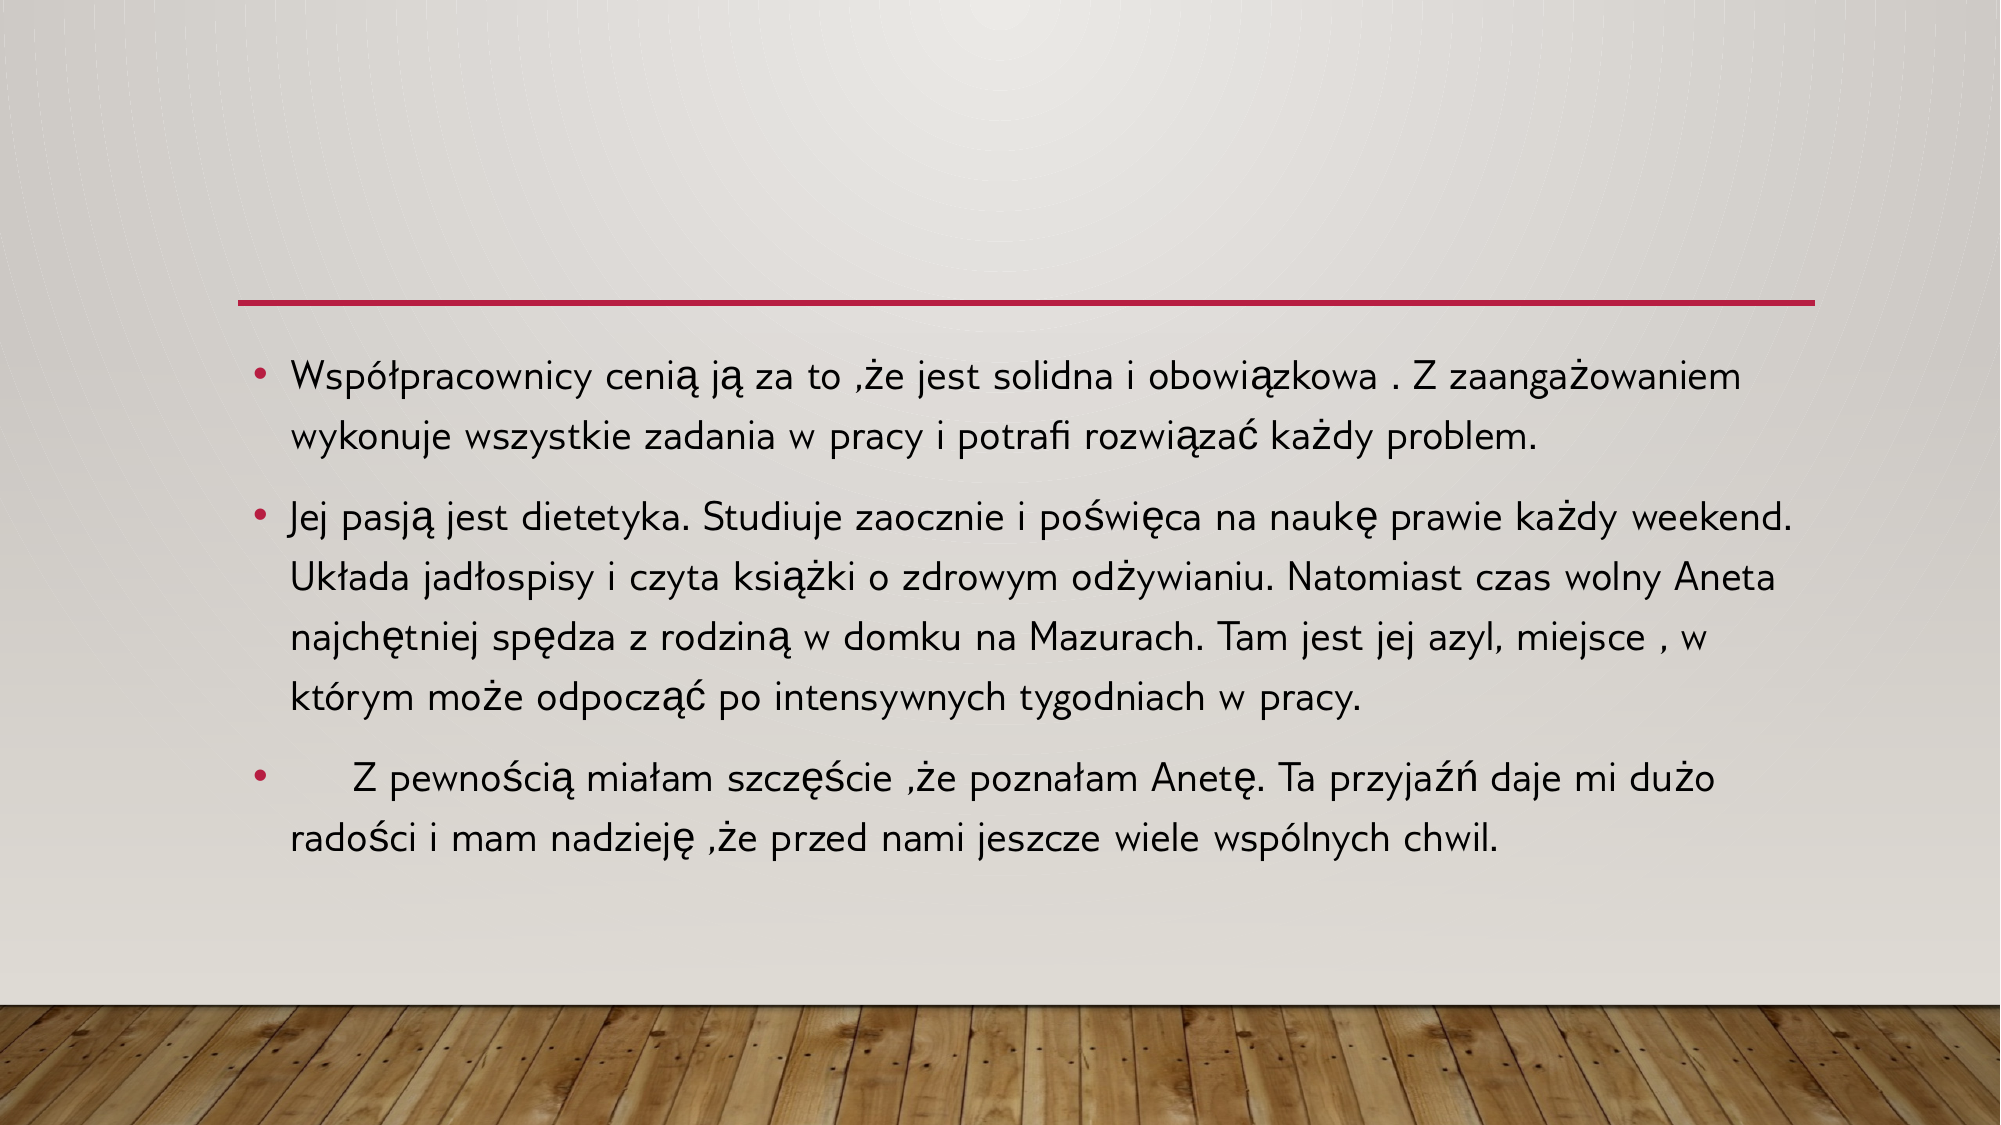

Współpracownicy cenią ją za to ,że jest solidna i obowiązkowa . Z zaangażowaniem wykonuje wszystkie zadania w pracy i potrafi rozwiązać każdy problem.
Jej pasją jest dietetyka. Studiuje zaocznie i poświęca na naukę prawie każdy weekend. Układa jadłospisy i czyta książki o zdrowym odżywianiu. Natomiast czas wolny Aneta najchętniej spędza z rodziną w domku na Mazurach. Tam jest jej azyl, miejsce , w którym może odpocząć po intensywnych tygodniach w pracy.
     Z pewnością miałam szczęście ,że poznałam Anetę. Ta przyjaźń daje mi dużo radości i mam nadzieję ,że przed nami jeszcze wiele wspólnych chwil.